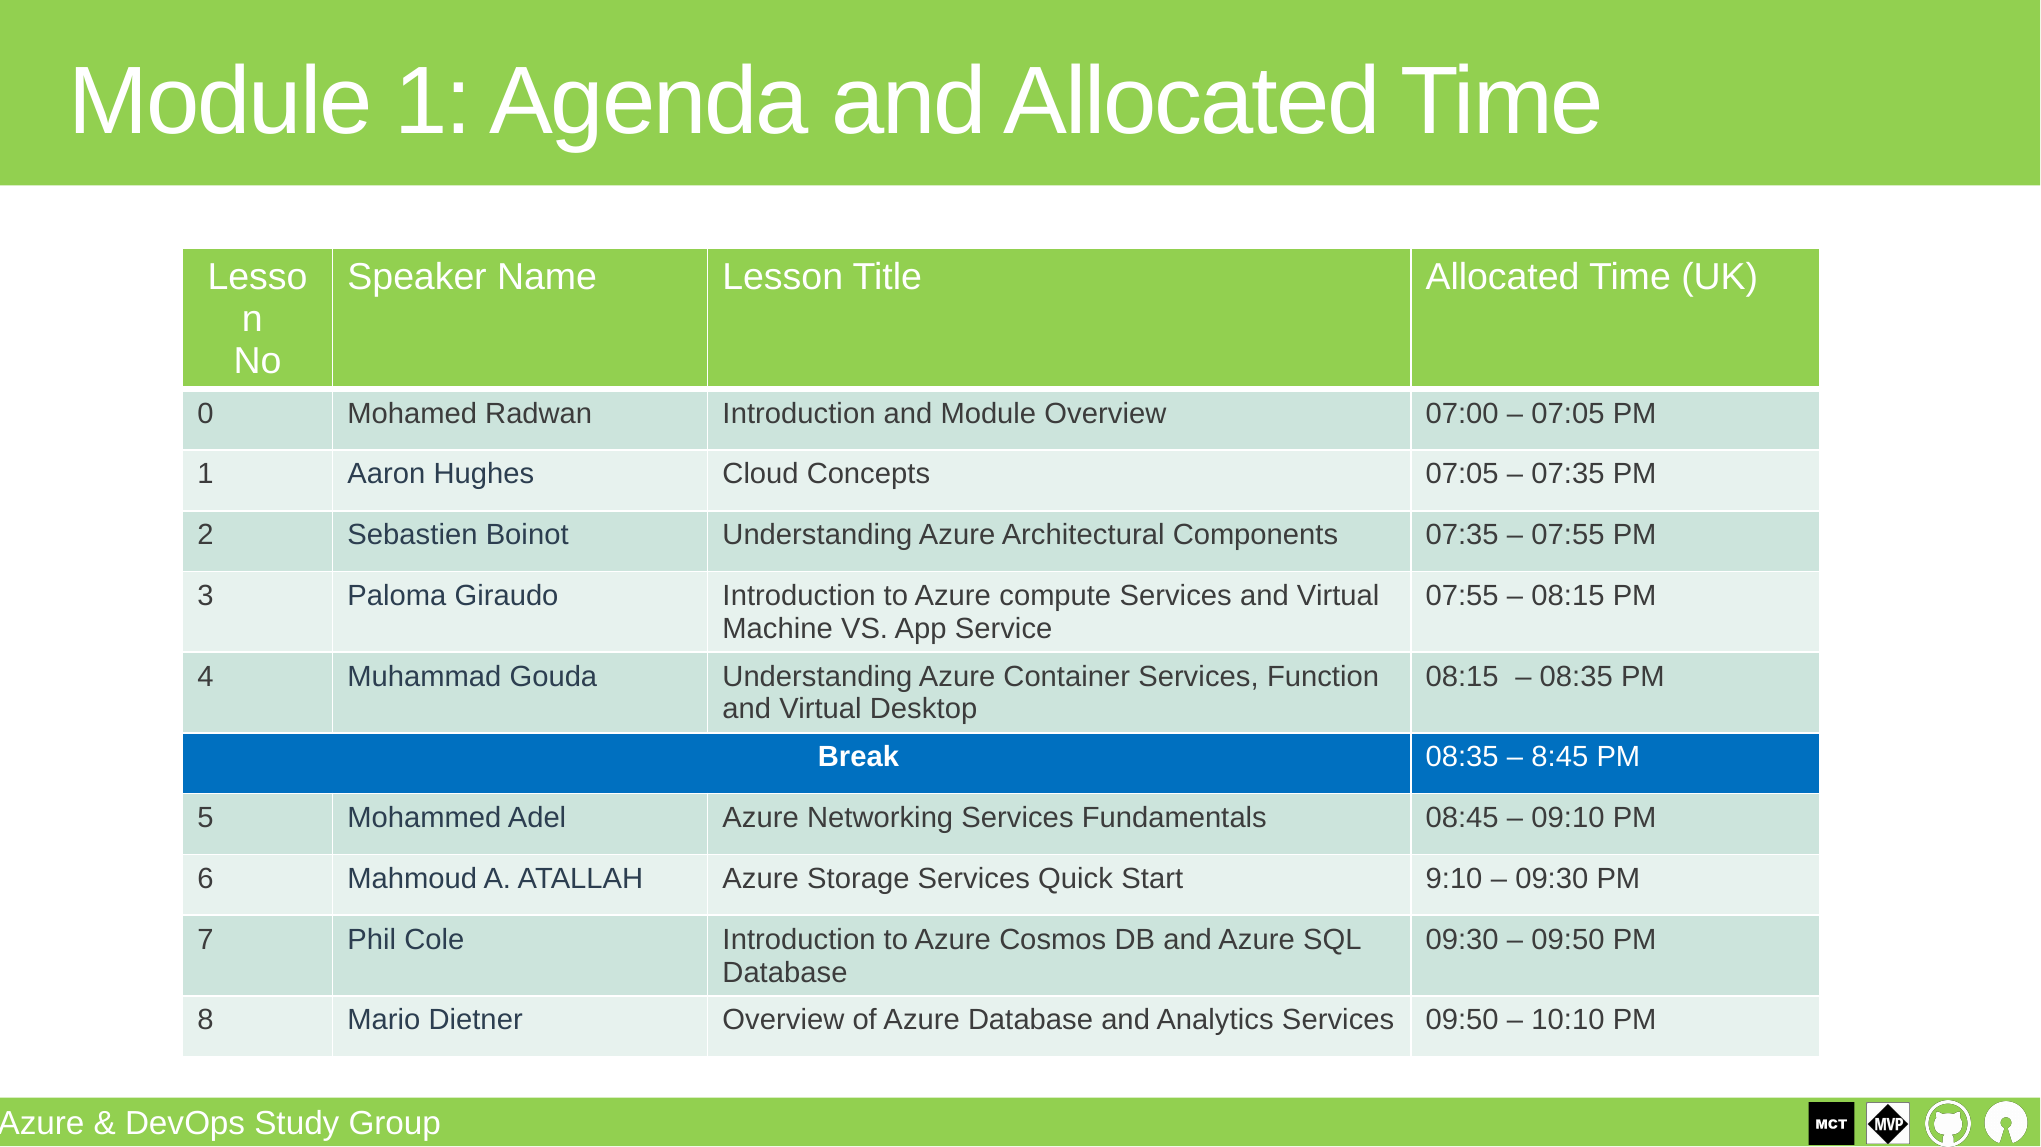

# Module 1: Agenda and Allocated Time
| Lesson No | Speaker Name | Lesson Title | Allocated Time (UK) |
| --- | --- | --- | --- |
| 0 | Mohamed Radwan | Introduction and Module Overview | 07:00 – 07:05 PM |
| 1 | Aaron Hughes | Cloud Concepts | 07:05 – 07:35 PM |
| 2 | Sebastien Boinot | Understanding Azure Architectural Components | 07:35 – 07:55 PM |
| 3 | Paloma Giraudo | Introduction to Azure compute Services and Virtual Machine VS. App Service | 07:55 – 08:15 PM |
| 4 | Muhammad Gouda | Understanding Azure Container Services, Function and Virtual Desktop | 08:15 – 08:35 PM |
| Break |  |  | 08:35 – 8:45 PM |
| 5 | Mohammed Adel | Azure Networking Services Fundamentals | 08:45 – 09:10 PM |
| 6 | Mahmoud A. ATALLAH | Azure Storage Services Quick Start | 9:10 – 09:30 PM |
| 7 | Phil Cole | Introduction to Azure Cosmos DB and Azure SQL Database | 09:30 – 09:50 PM |
| 8 | Mario Dietner | Overview of Azure Database and Analytics Services | 09:50 – 10:10 PM |